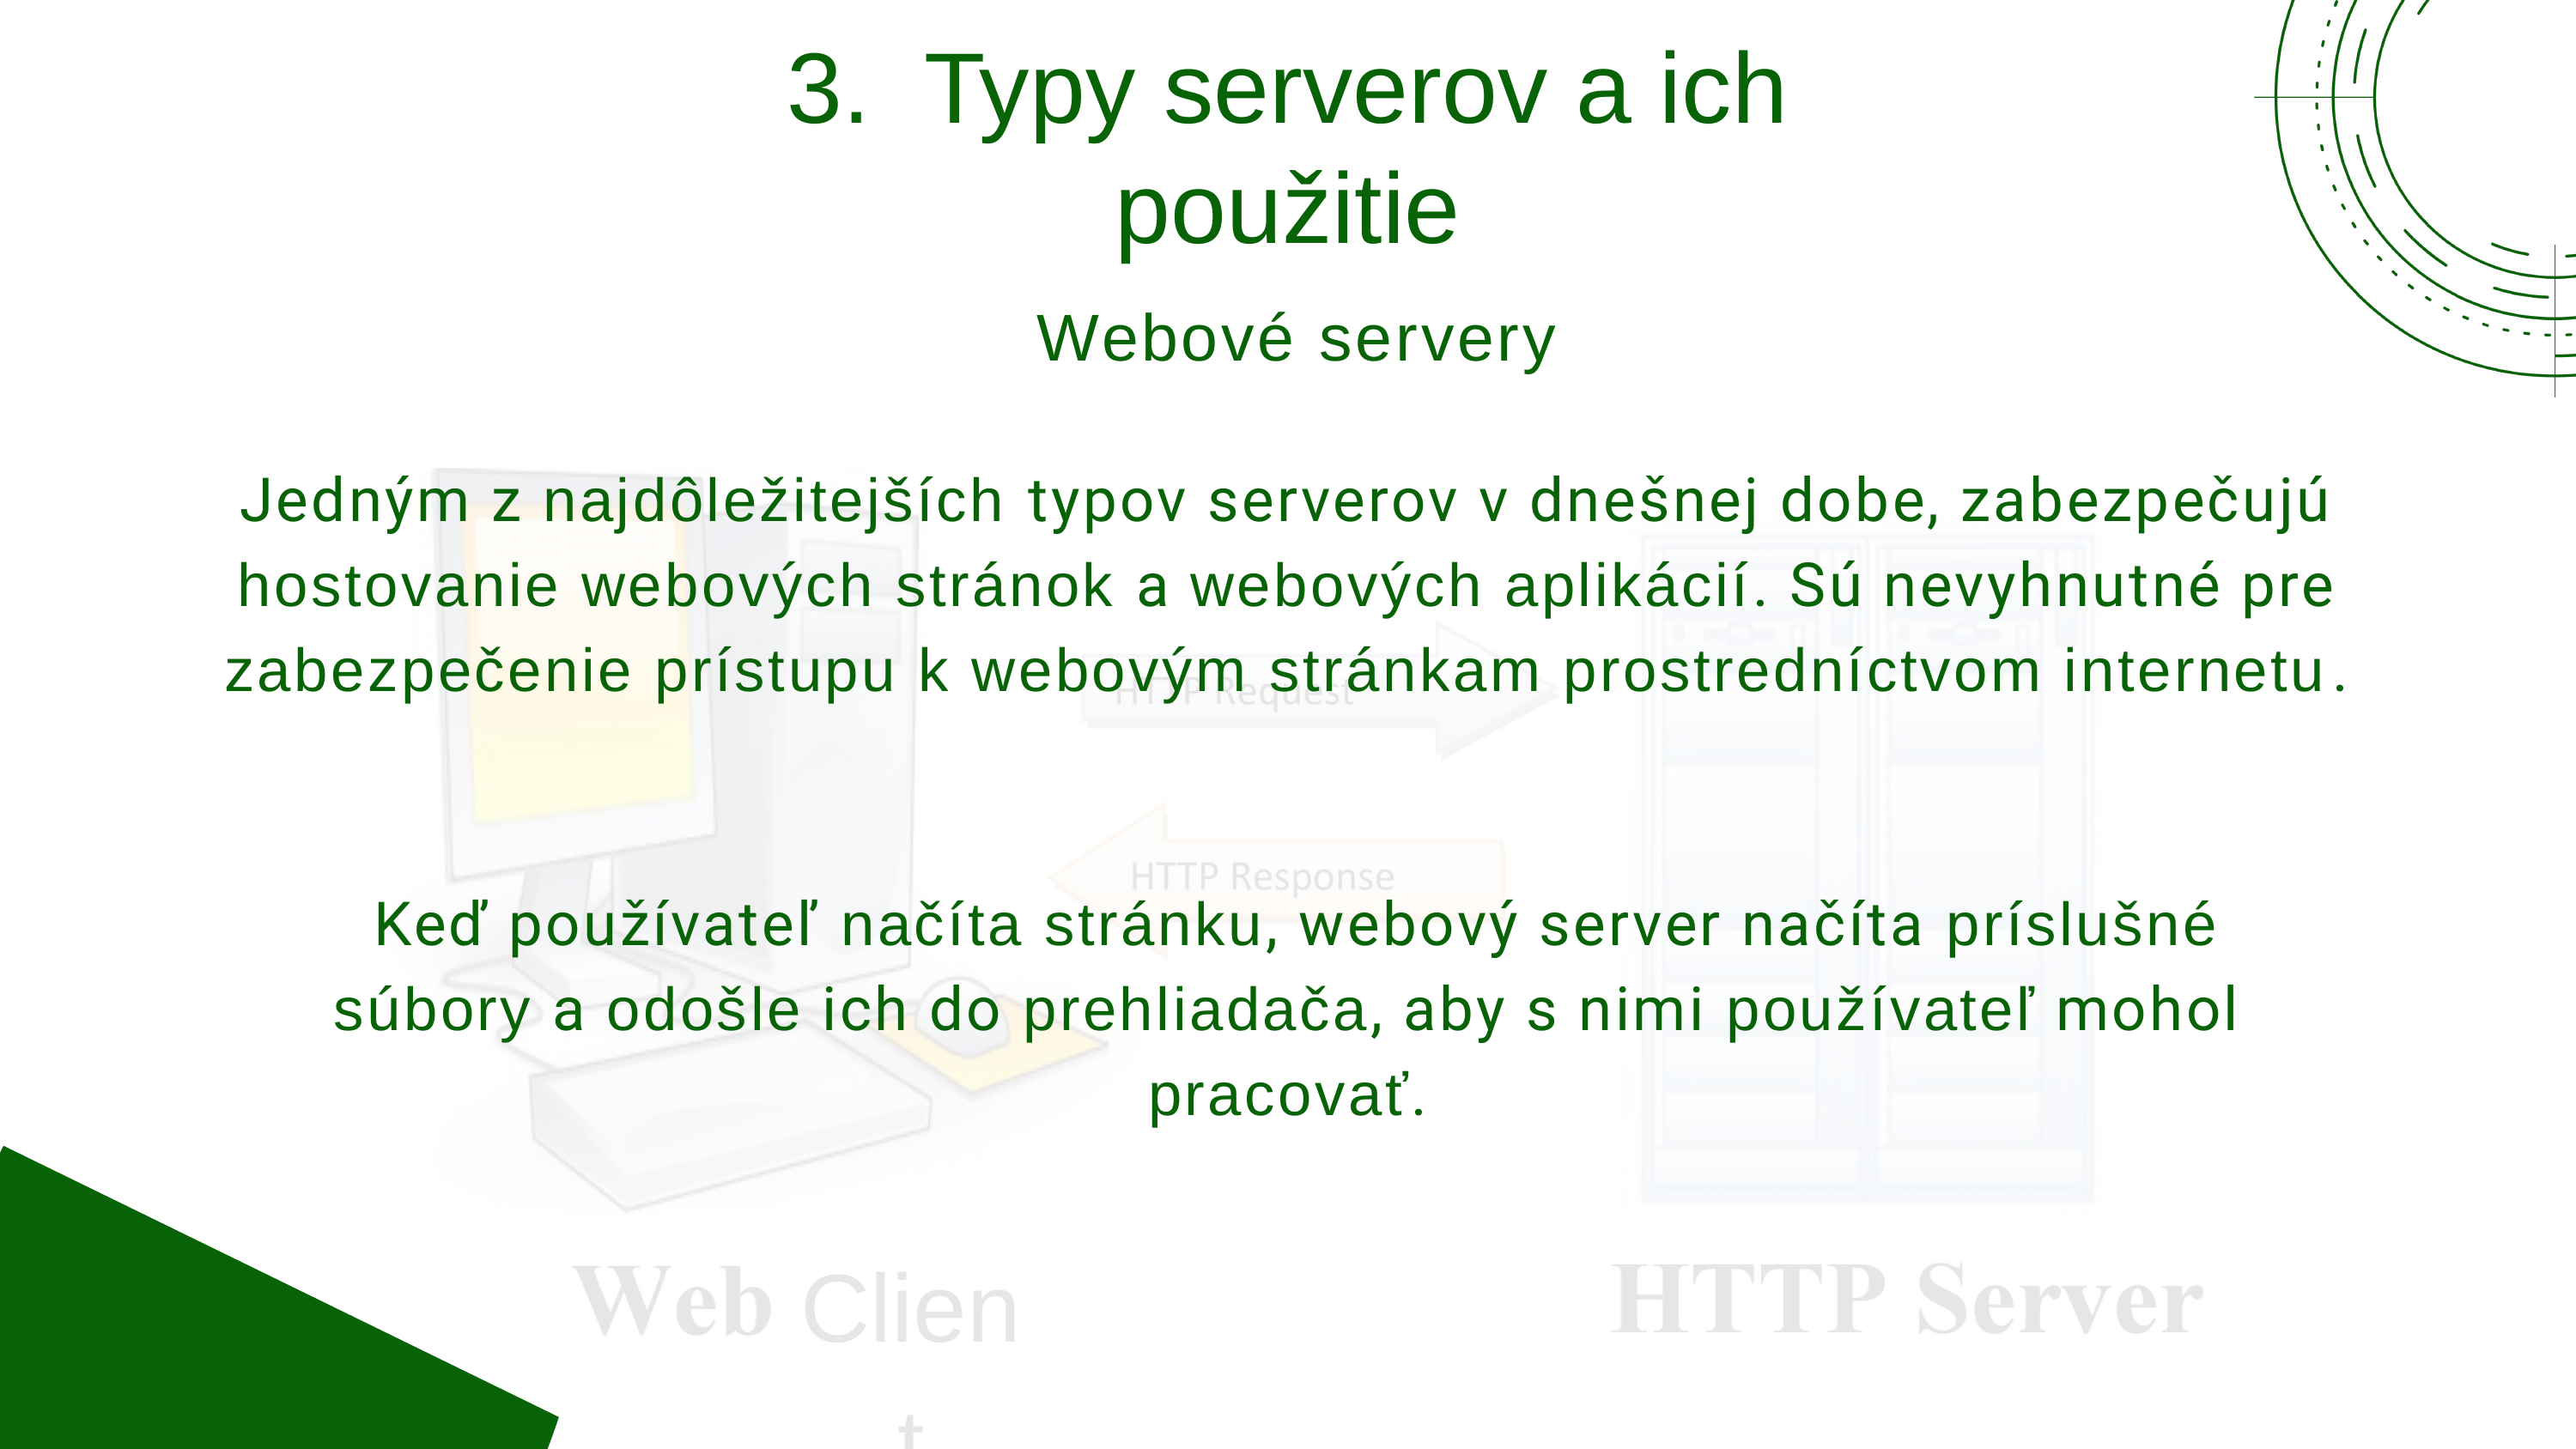

3.  Typy serverov a ich použitie
Webové servery

Jedným z najdôležitejších typov serverov v dnešnej dobe, zabezpečujú hostovanie webových stránok a webových aplikácií. Sú nevyhnutné pre zabezpečenie prístupu k webovým stránkam prostredníctvom internetu.
 Keď používateľ načíta stránku, webový server načíta príslušné súbory a odošle ich do prehliadača, aby s nimi používateľ mohol pracovať.

Client